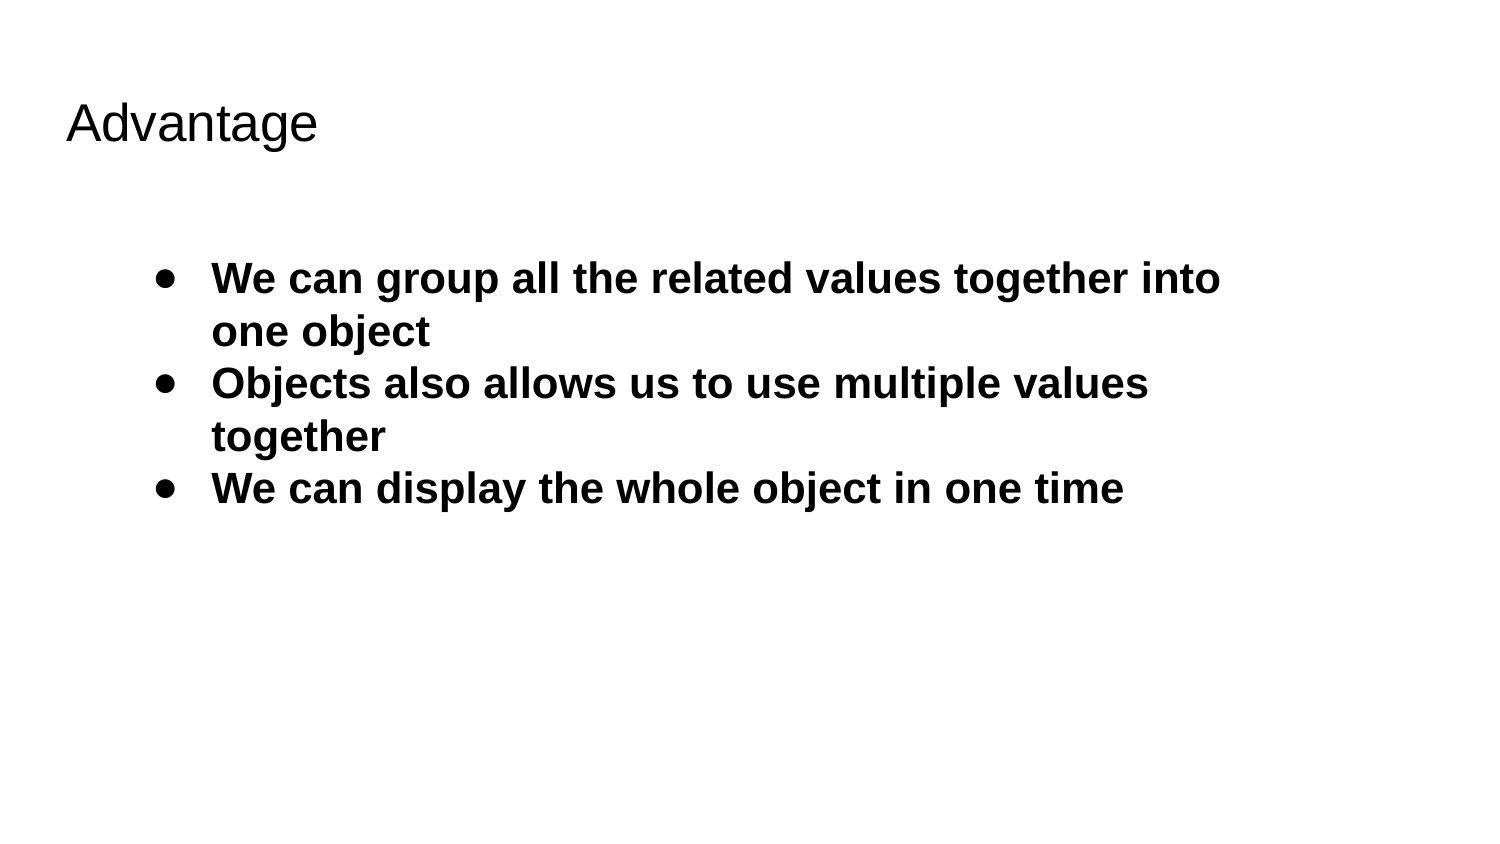

# Advantage
We can group all the related values together into one object
Objects also allows us to use multiple values together
We can display the whole object in one time